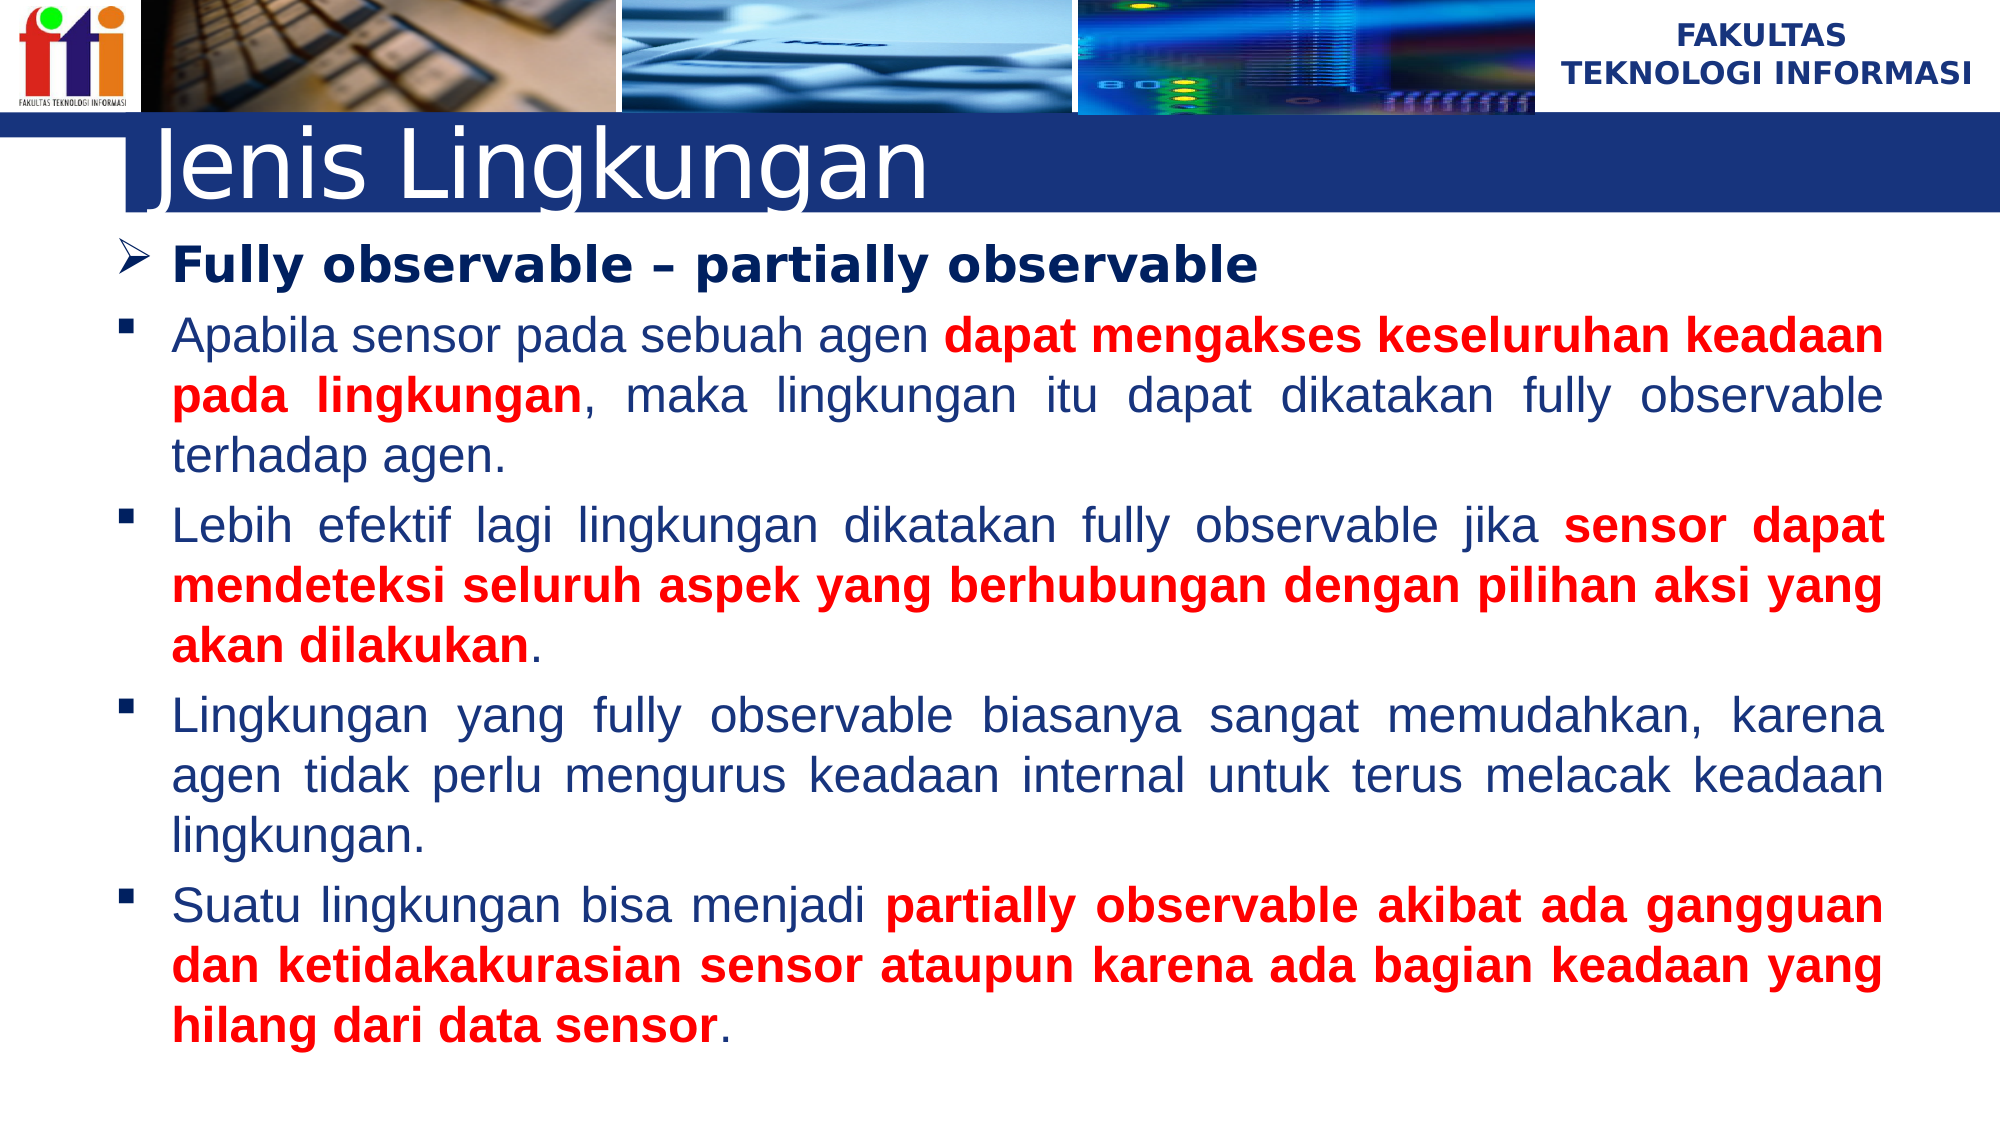

# Jenis Lingkungan
Fully observable – partially observable
Apabila sensor pada sebuah agen dapat mengakses keseluruhan keadaan pada lingkungan, maka lingkungan itu dapat dikatakan fully observable terhadap agen.
Lebih efektif lagi lingkungan dikatakan fully observable jika sensor dapat mendeteksi seluruh aspek yang berhubungan dengan pilihan aksi yang akan dilakukan.
Lingkungan yang fully observable biasanya sangat memudahkan, karena agen tidak perlu mengurus keadaan internal untuk terus melacak keadaan lingkungan.
Suatu lingkungan bisa menjadi partially observable akibat ada gangguan dan ketidakakurasian sensor ataupun karena ada bagian keadaan yang hilang dari data sensor.